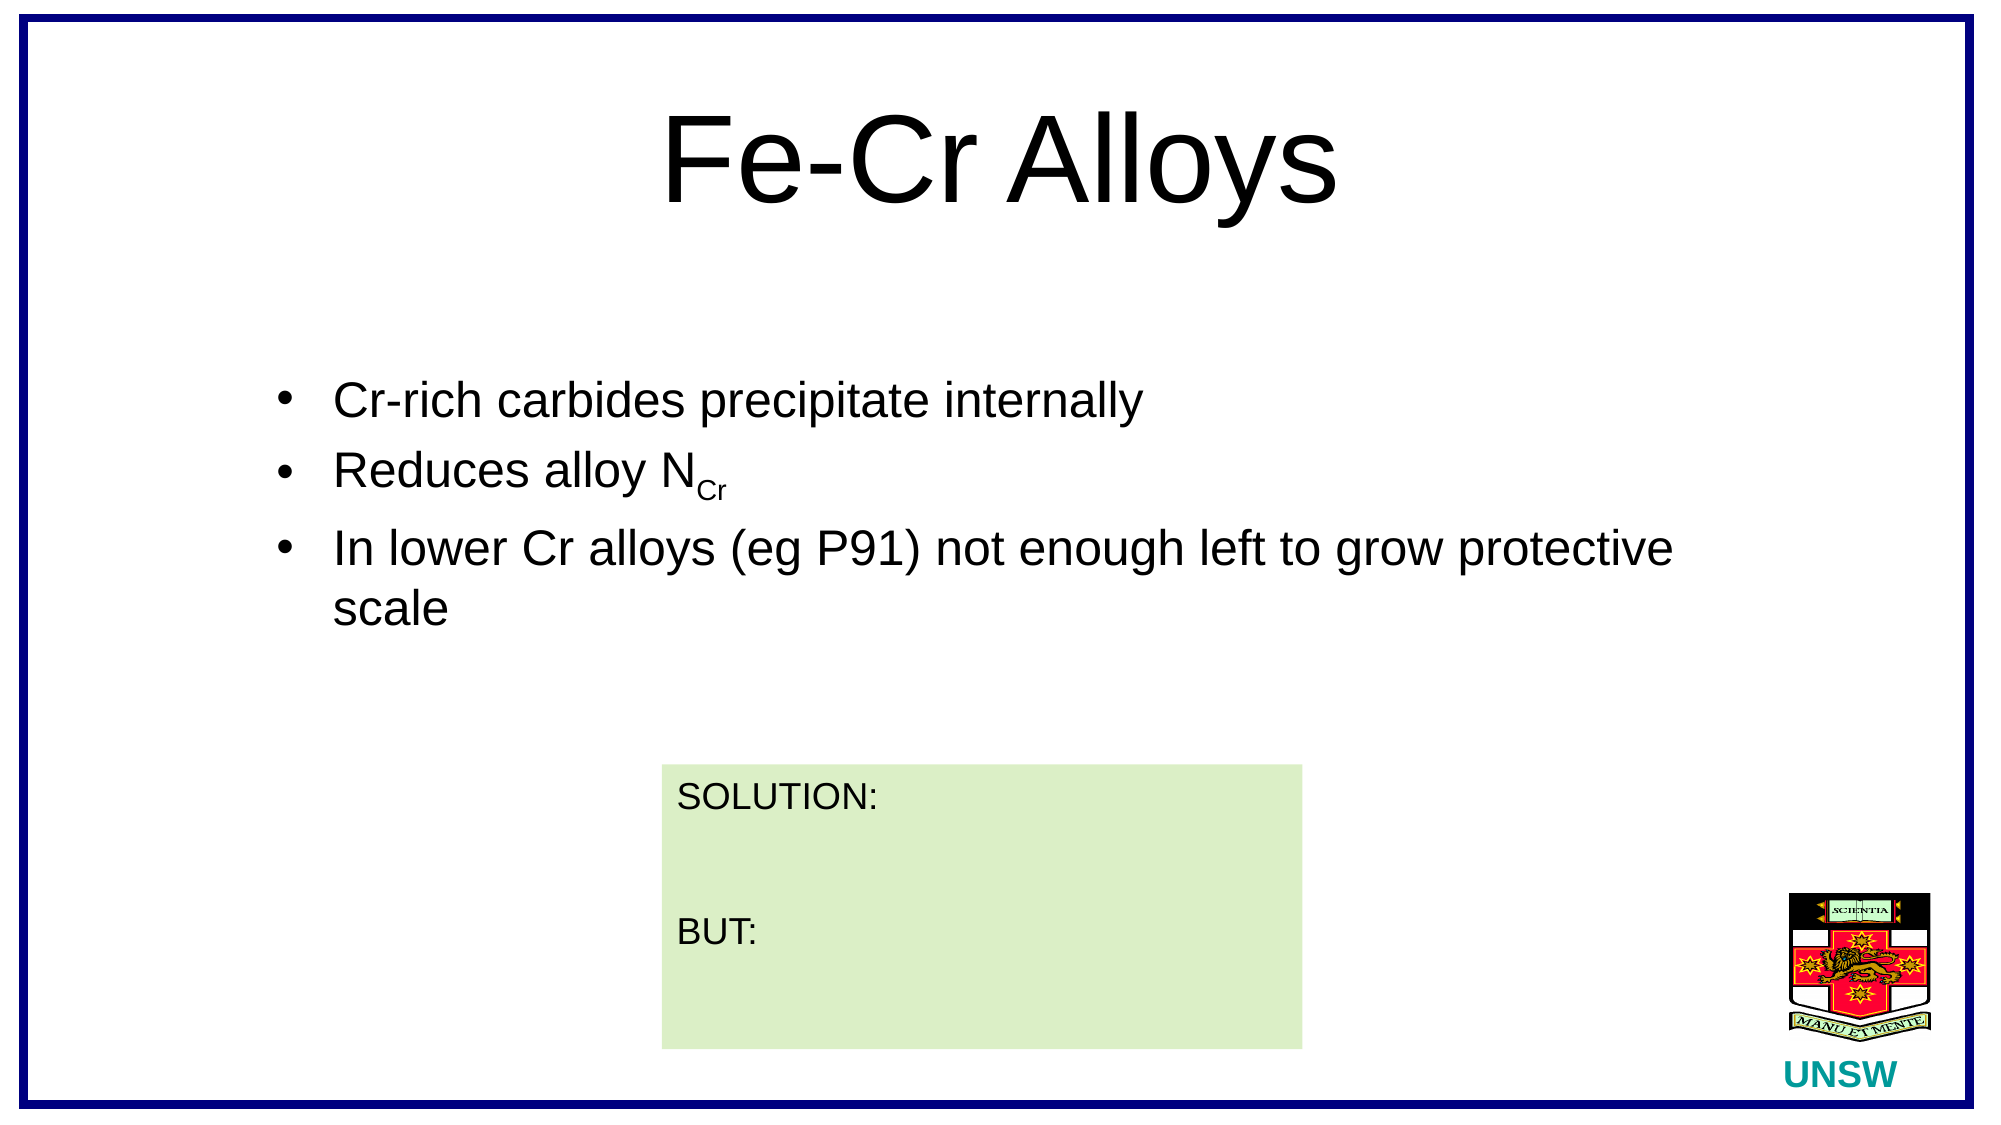

# Fe-Cr Alloys
Cr-rich carbides precipitate internally
Reduces alloy NCr
In lower Cr alloys (eg P91) not enough left to grow protective scale
SOLUTION:

BUT: